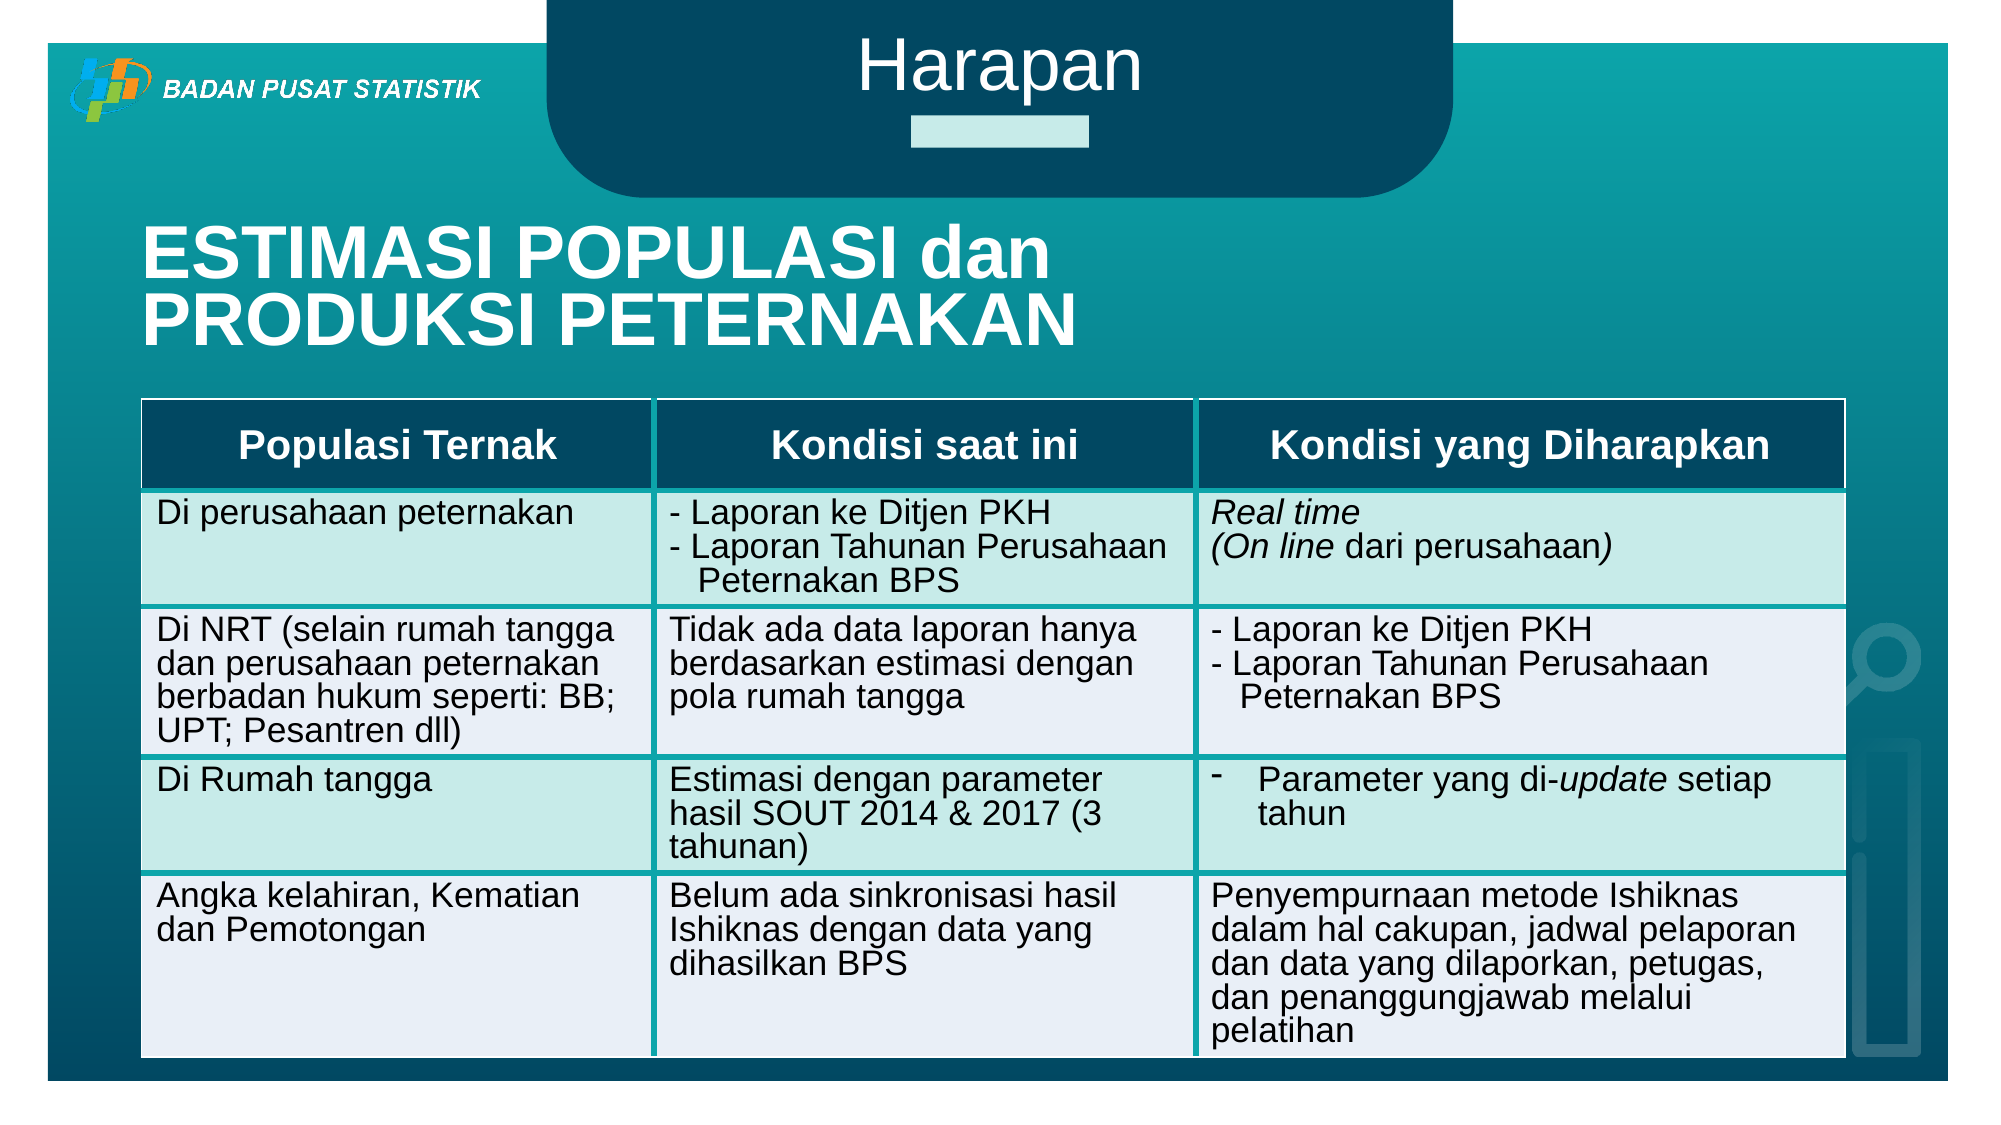

# Harapan

ESTIMASI POPULASI dan PRODUKSI PETERNAKAN
| Populasi Ternak | Kondisi saat ini | Kondisi yang Diharapkan |
| --- | --- | --- |
| Di perusahaan peternakan | - Laporan ke Ditjen PKH - Laporan Tahunan Perusahaan Peternakan BPS | Real time (On line dari perusahaan) |
| Di NRT (selain rumah tangga dan perusahaan peternakan berbadan hukum seperti: BB; UPT; Pesantren dll) | Tidak ada data laporan hanya berdasarkan estimasi dengan pola rumah tangga | - Laporan ke Ditjen PKH - Laporan Tahunan Perusahaan Peternakan BPS |
| Di Rumah tangga | Estimasi dengan parameter hasil SOUT 2014 & 2017 (3 tahunan) | Parameter yang di-update setiap tahun |
| Angka kelahiran, Kematian dan Pemotongan | Belum ada sinkronisasi hasil Ishiknas dengan data yang dihasilkan BPS | Penyempurnaan metode Ishiknas dalam hal cakupan, jadwal pelaporan dan data yang dilaporkan, petugas, dan penanggungjawab melalui pelatihan |